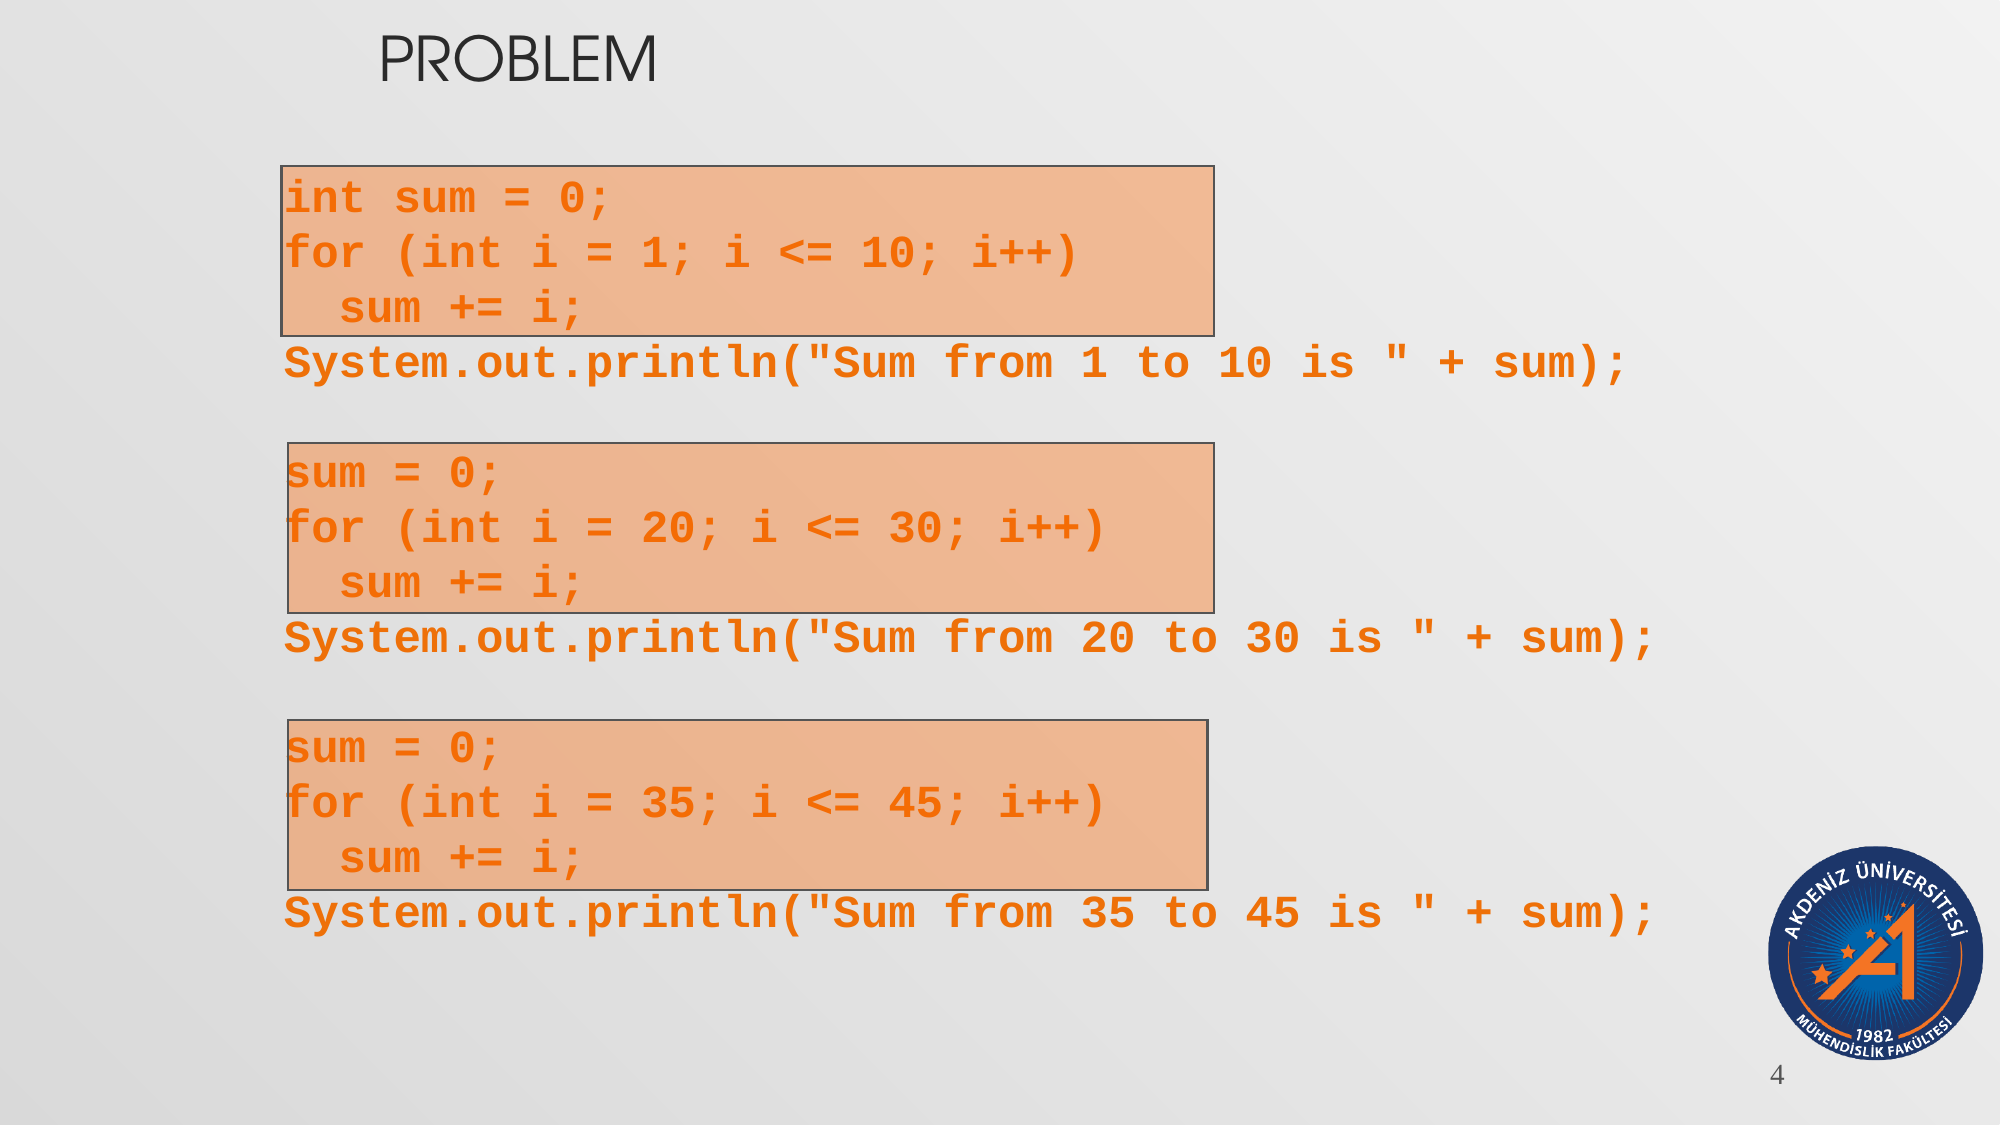

# Problem
int sum = 0;
for (int i = 1; i <= 10; i++)
  sum += i;
System.out.println("Sum from 1 to 10 is " + sum);

sum = 0;
for (int i = 20; i <= 30; i++)
  sum += i;
System.out.println("Sum from 20 to 30 is " + sum);

sum = 0;
for (int i = 35; i <= 45; i++)
  sum += i;
System.out.println("Sum from 35 to 45 is " + sum);

4